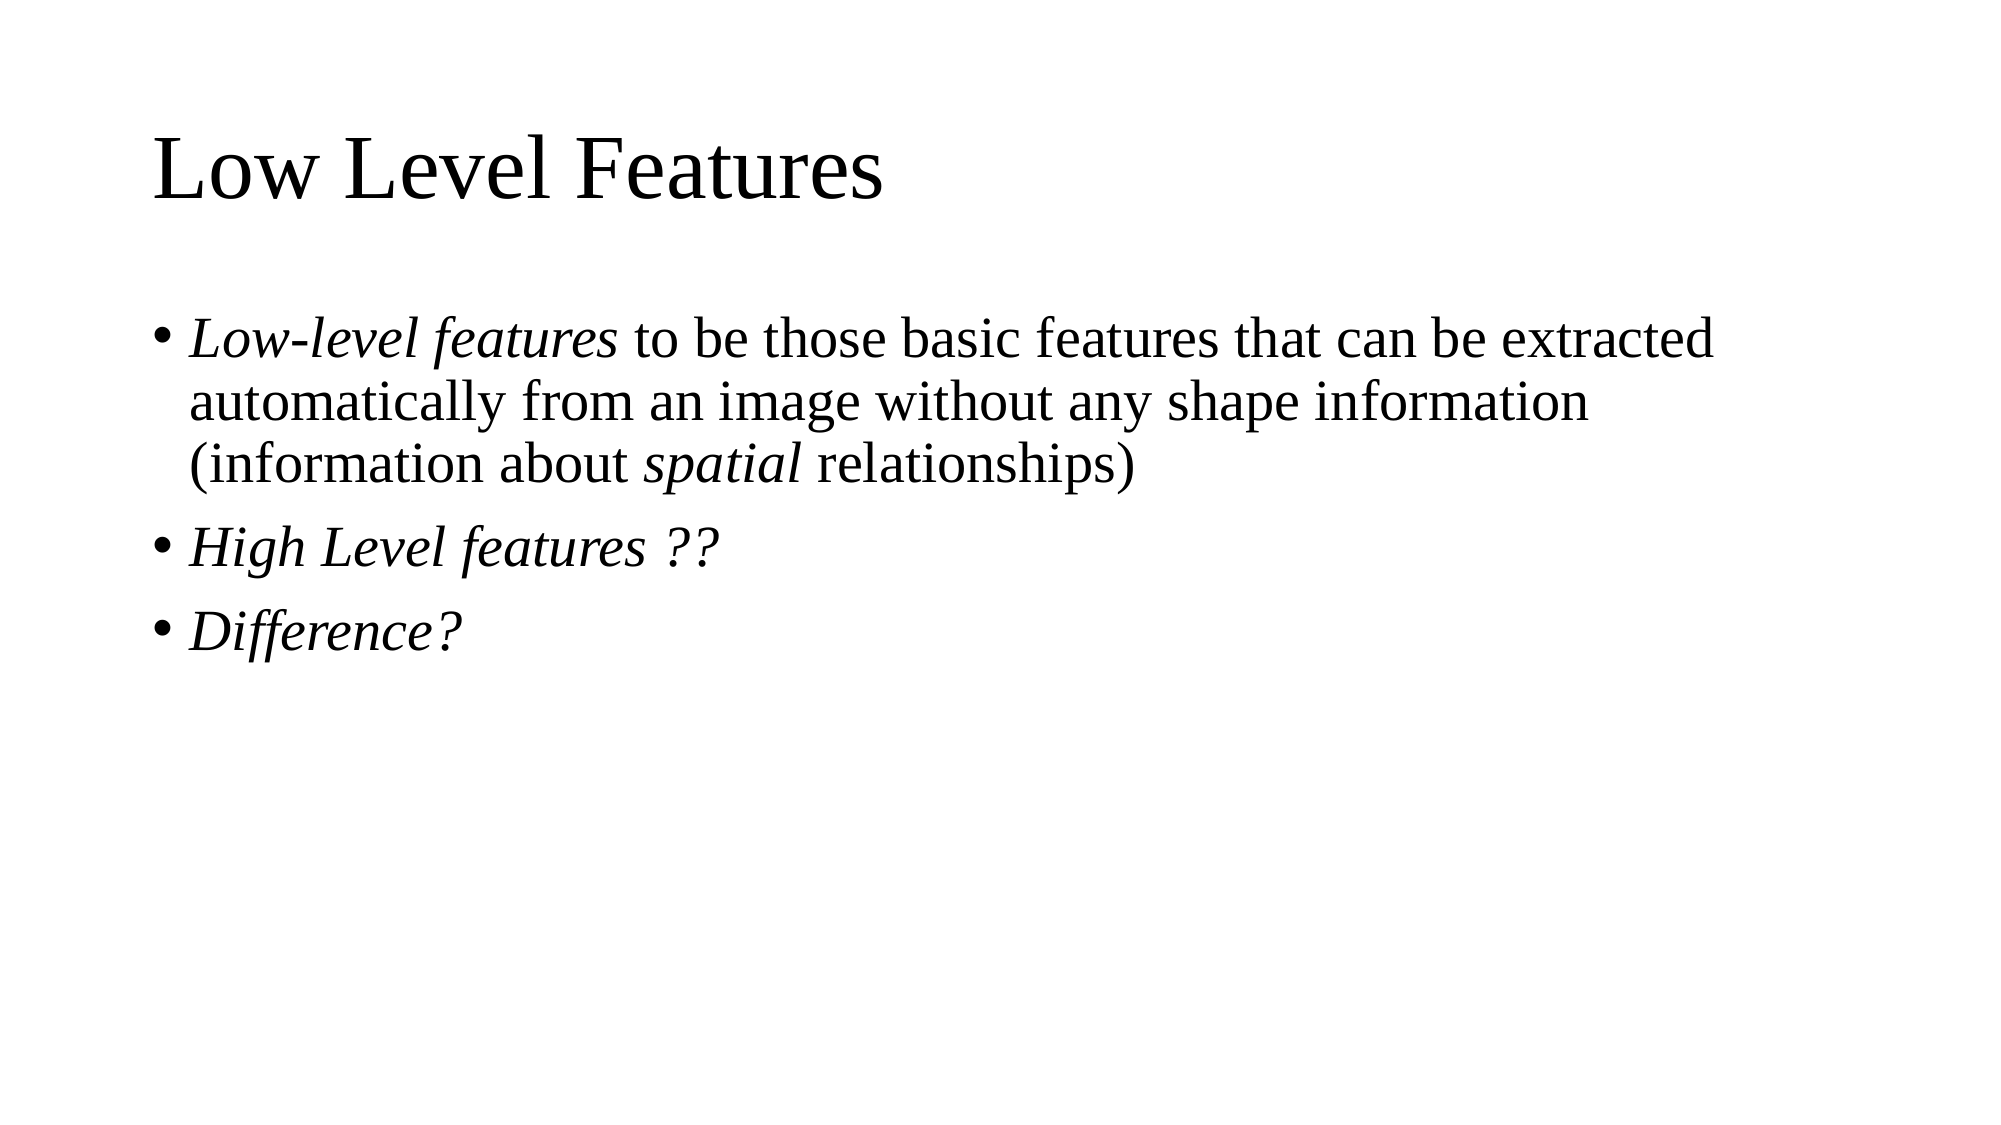

# Low Level Features
Low-level features to be those basic features that can be extracted automatically from an image without any shape information (information about spatial relationships)
High Level features ??
Difference?